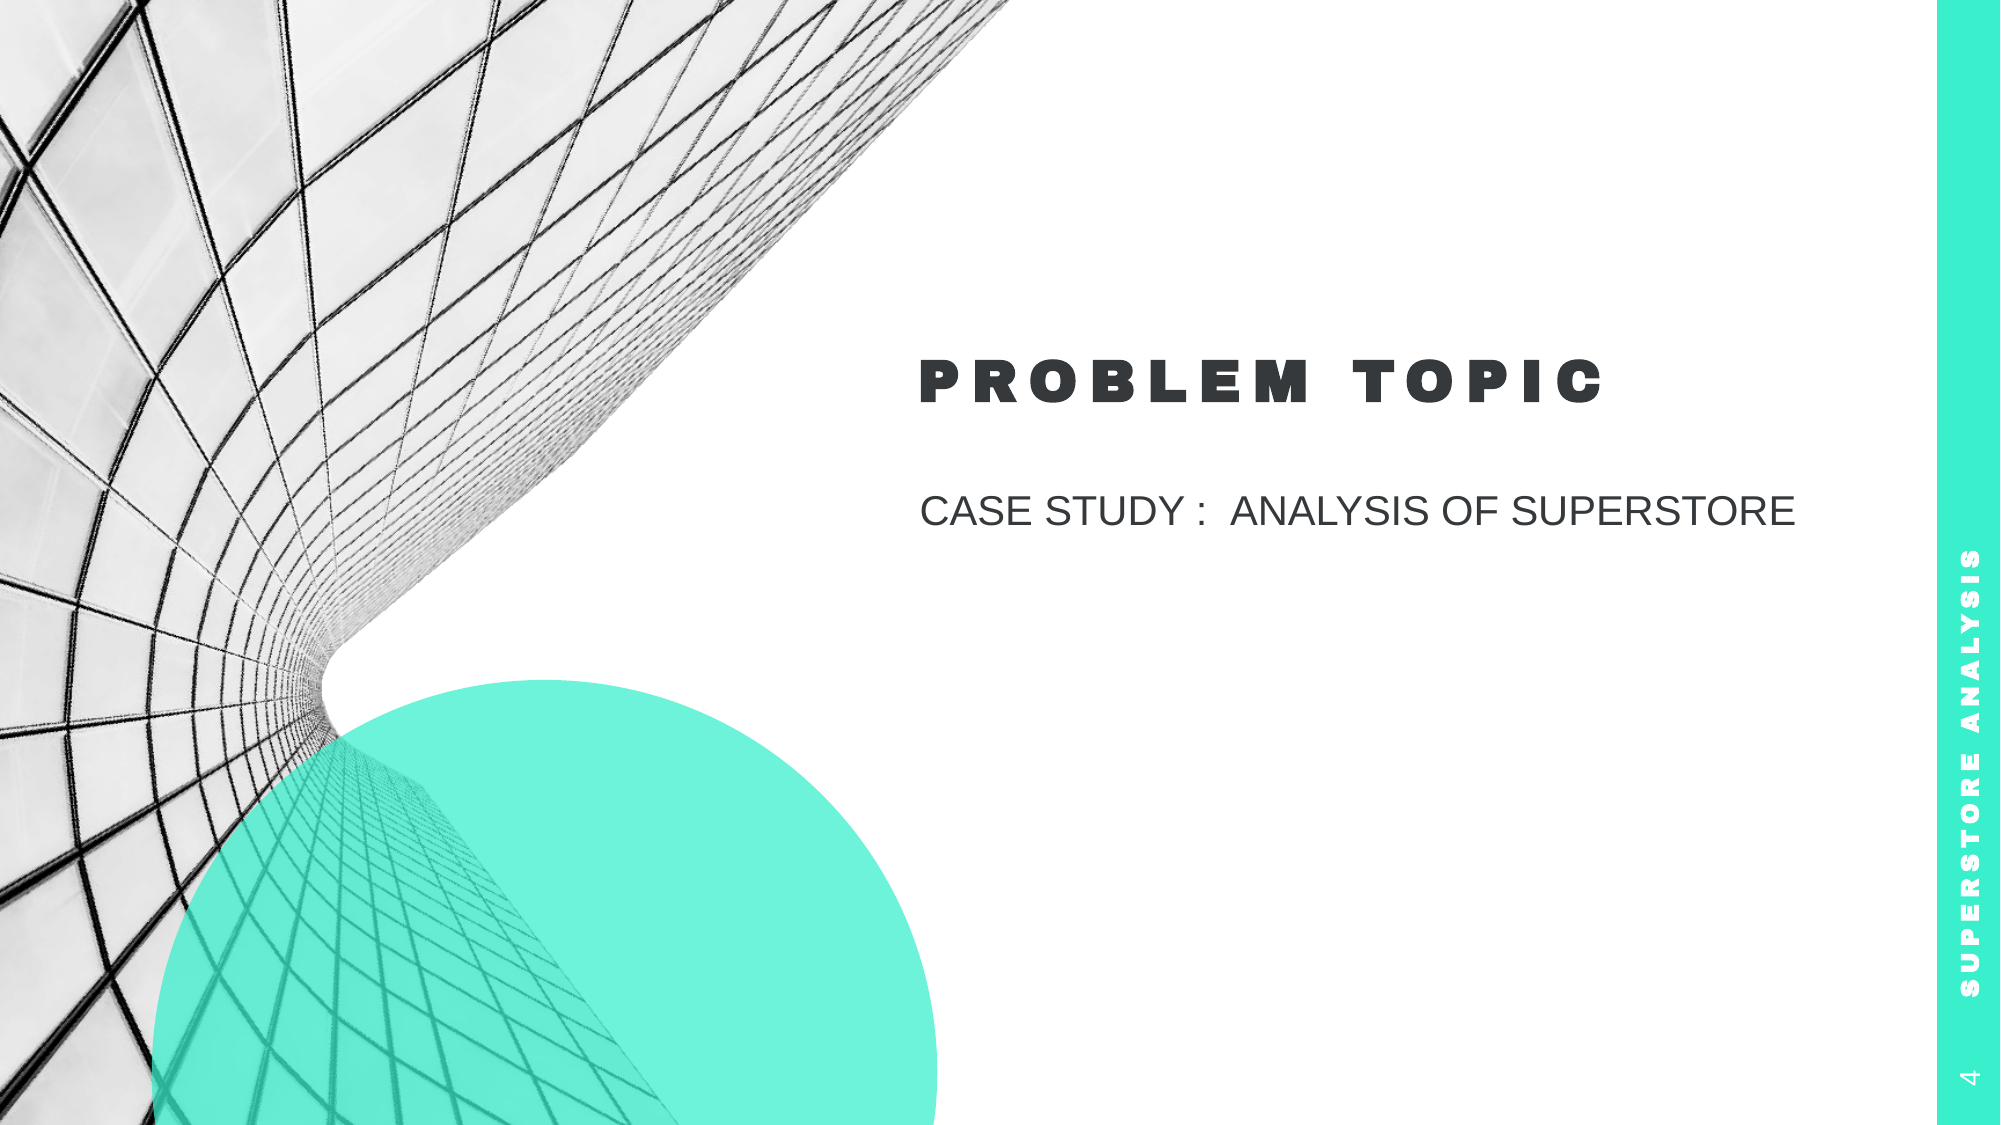

# Problem Topic
Case Study :  Analysis of Superstore
Superstore Analysis
4